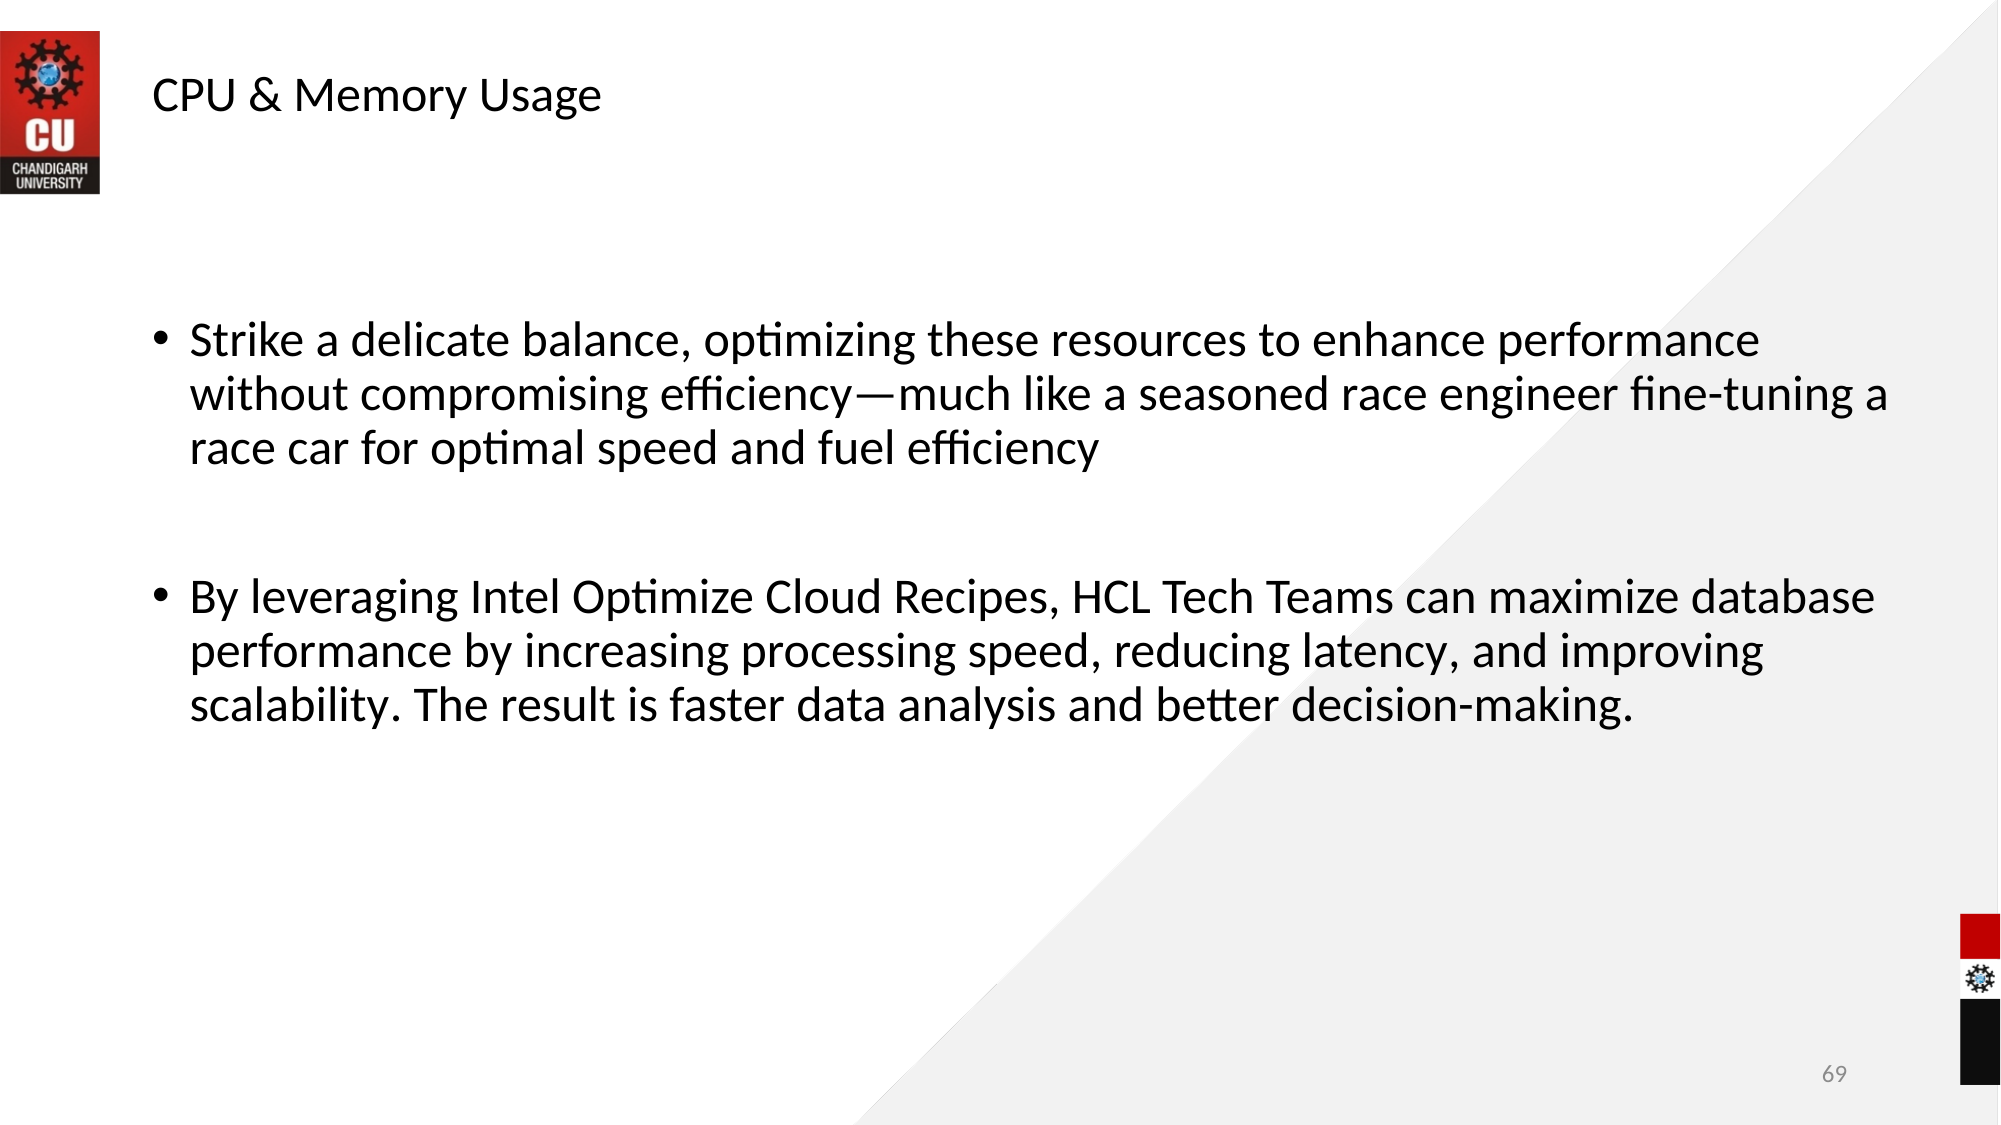

# CPU & Memory Usage
Strike a delicate balance, optimizing these resources to enhance performance without compromising efficiency—much like a seasoned race engineer fine-tuning a race car for optimal speed and fuel efficiency

By leveraging Intel Optimize Cloud Recipes, HCL Tech Teams can maximize database performance by increasing processing speed, reducing latency, and improving scalability. The result is faster data analysis and better decision-making.
69